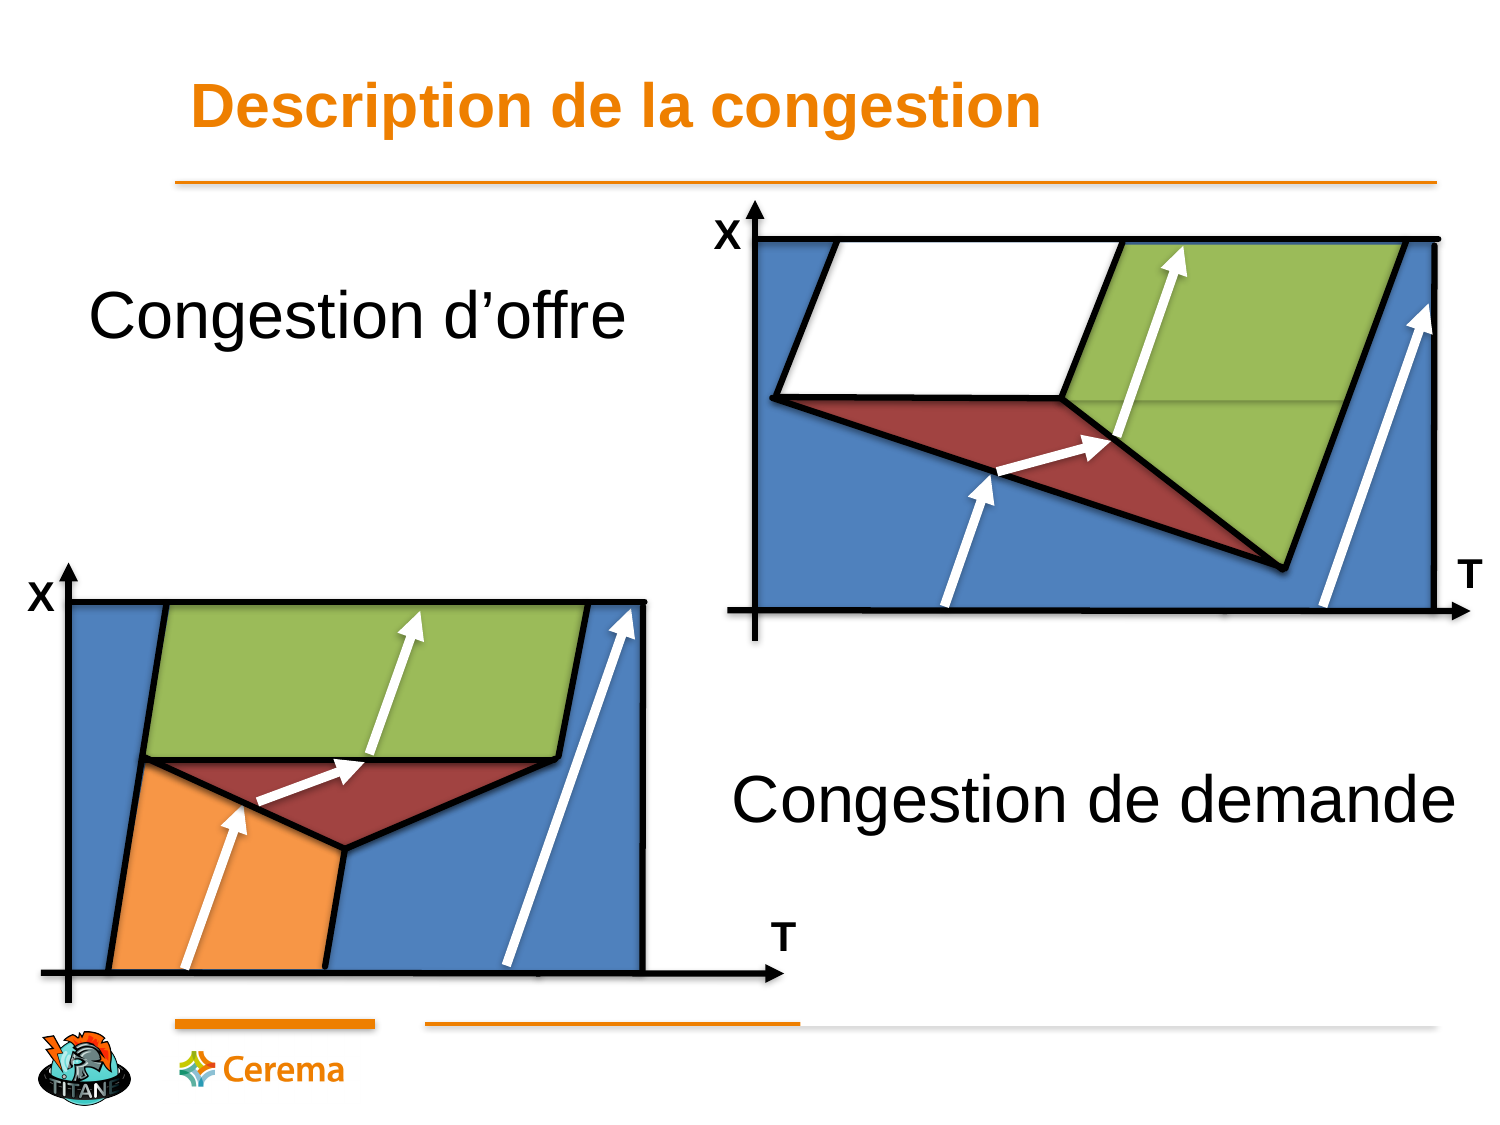

# Description de la congestion
X

Congestion d’offre

A1
T
X

Congestion de demande

A1
T